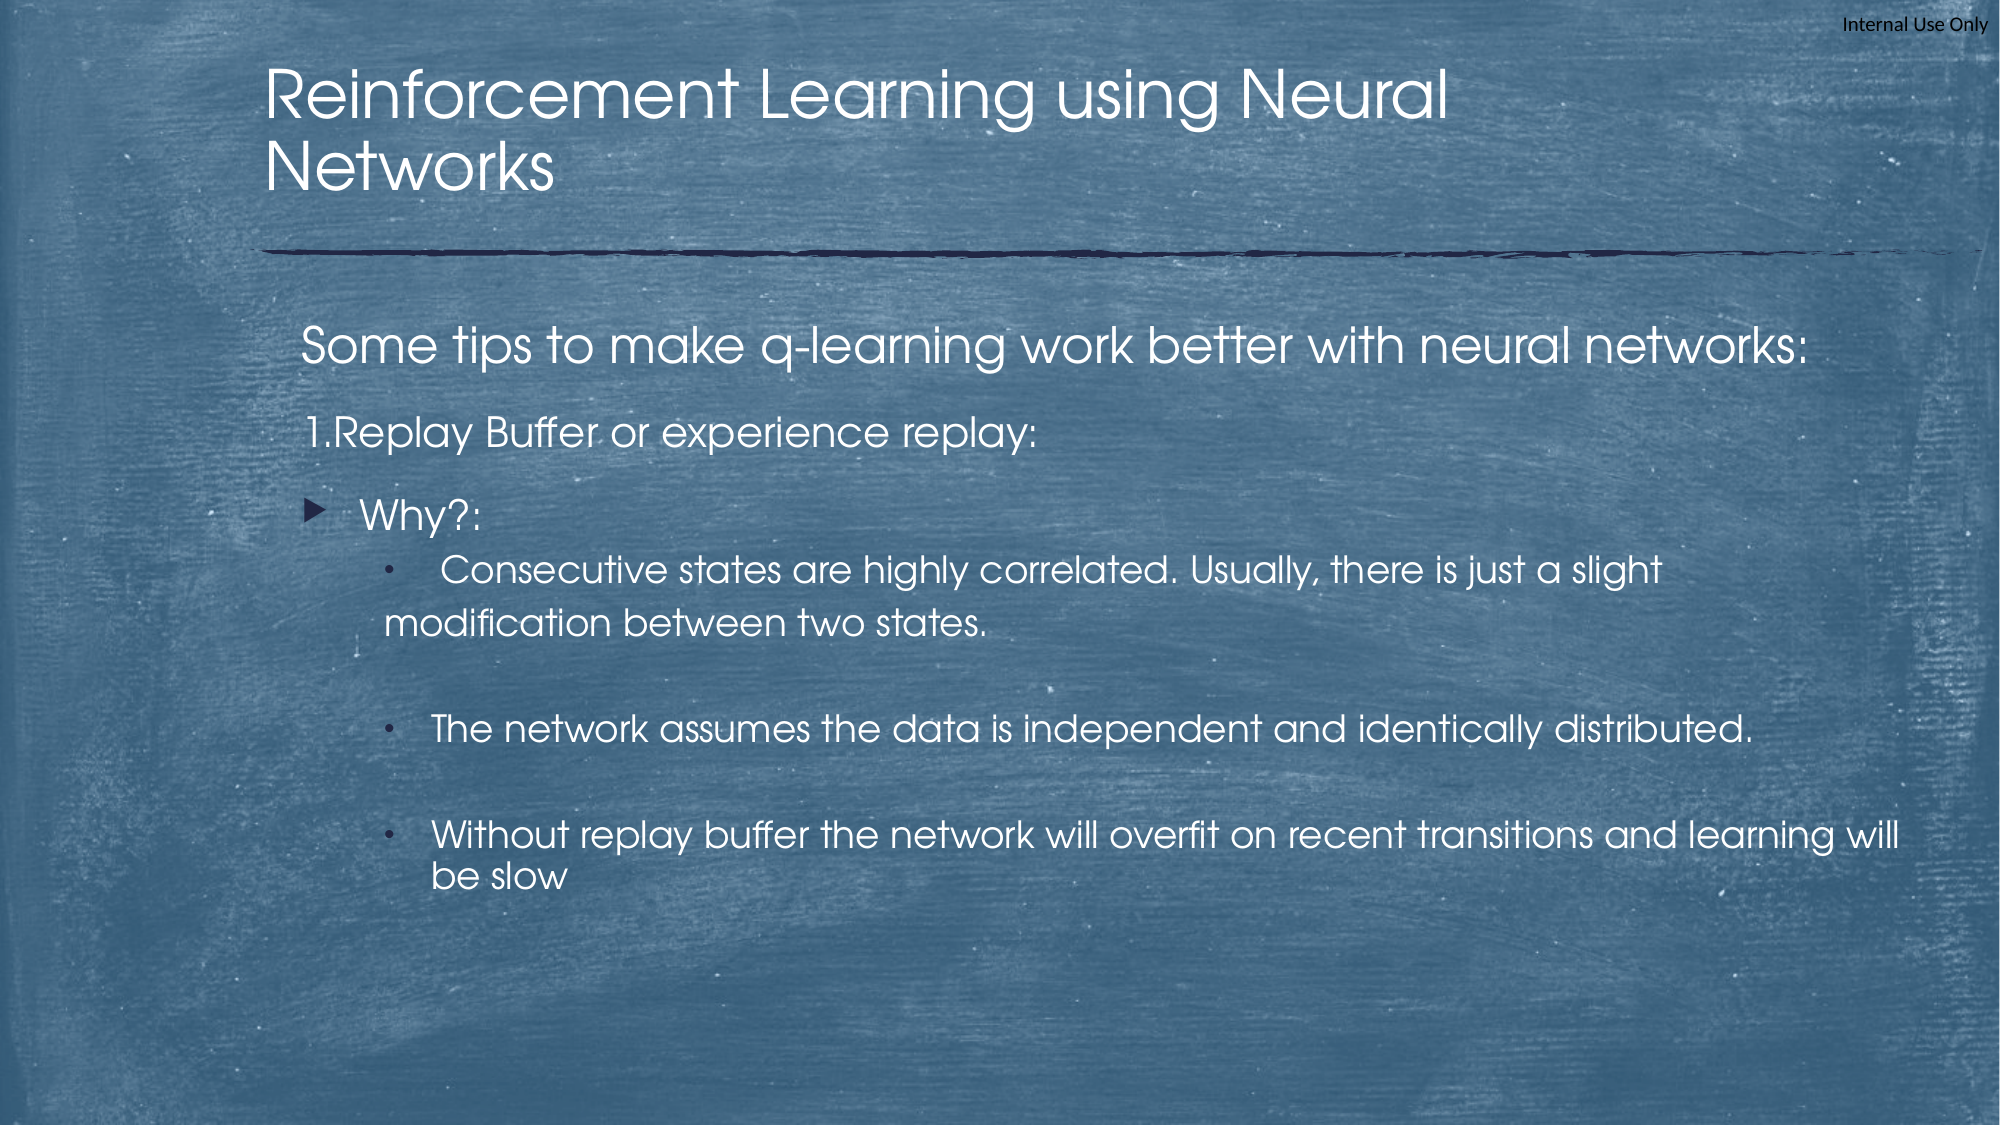

# Reinforcement Learning using Neural Networks
Some tips to make q-learning work better with neural networks:
1.Replay Buffer or experience replay:
 Why?:
Consecutive states are highly correlated. Usually, there is just a slight
modification between two states.

The network assumes the data is independent and identically distributed.

Without replay buffer the network will overfit on recent transitions and learning will be slow